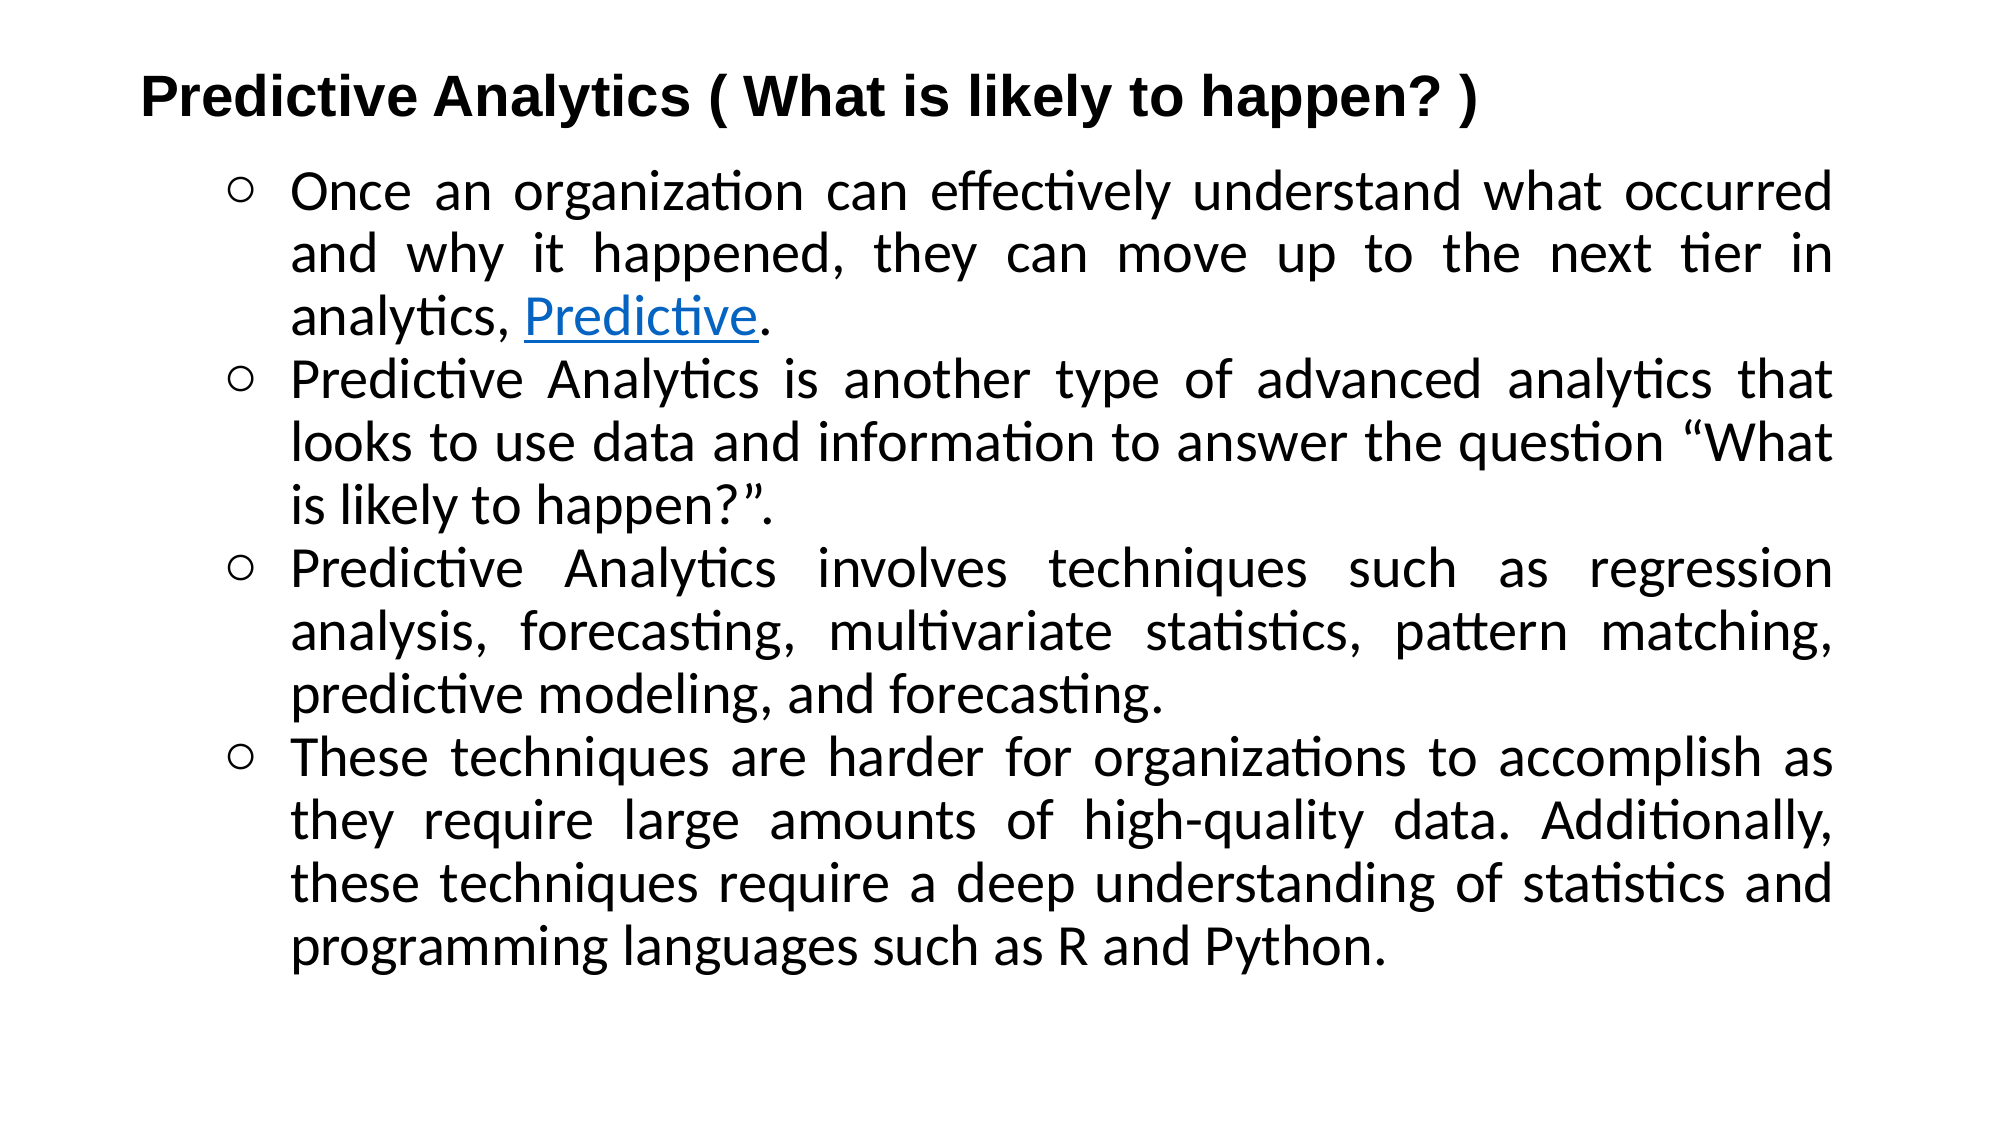

Predictive Analytics ( What is likely to happen? )
Once an organization can effectively understand what occurred and why it happened, they can move up to the next tier in analytics, Predictive.
Predictive Analytics is another type of advanced analytics that looks to use data and information to answer the question “What is likely to happen?”.
Predictive Analytics involves techniques such as regression analysis, forecasting, multivariate statistics, pattern matching, predictive modeling, and forecasting.
These techniques are harder for organizations to accomplish as they require large amounts of high-quality data. Additionally, these techniques require a deep understanding of statistics and programming languages such as R and Python.